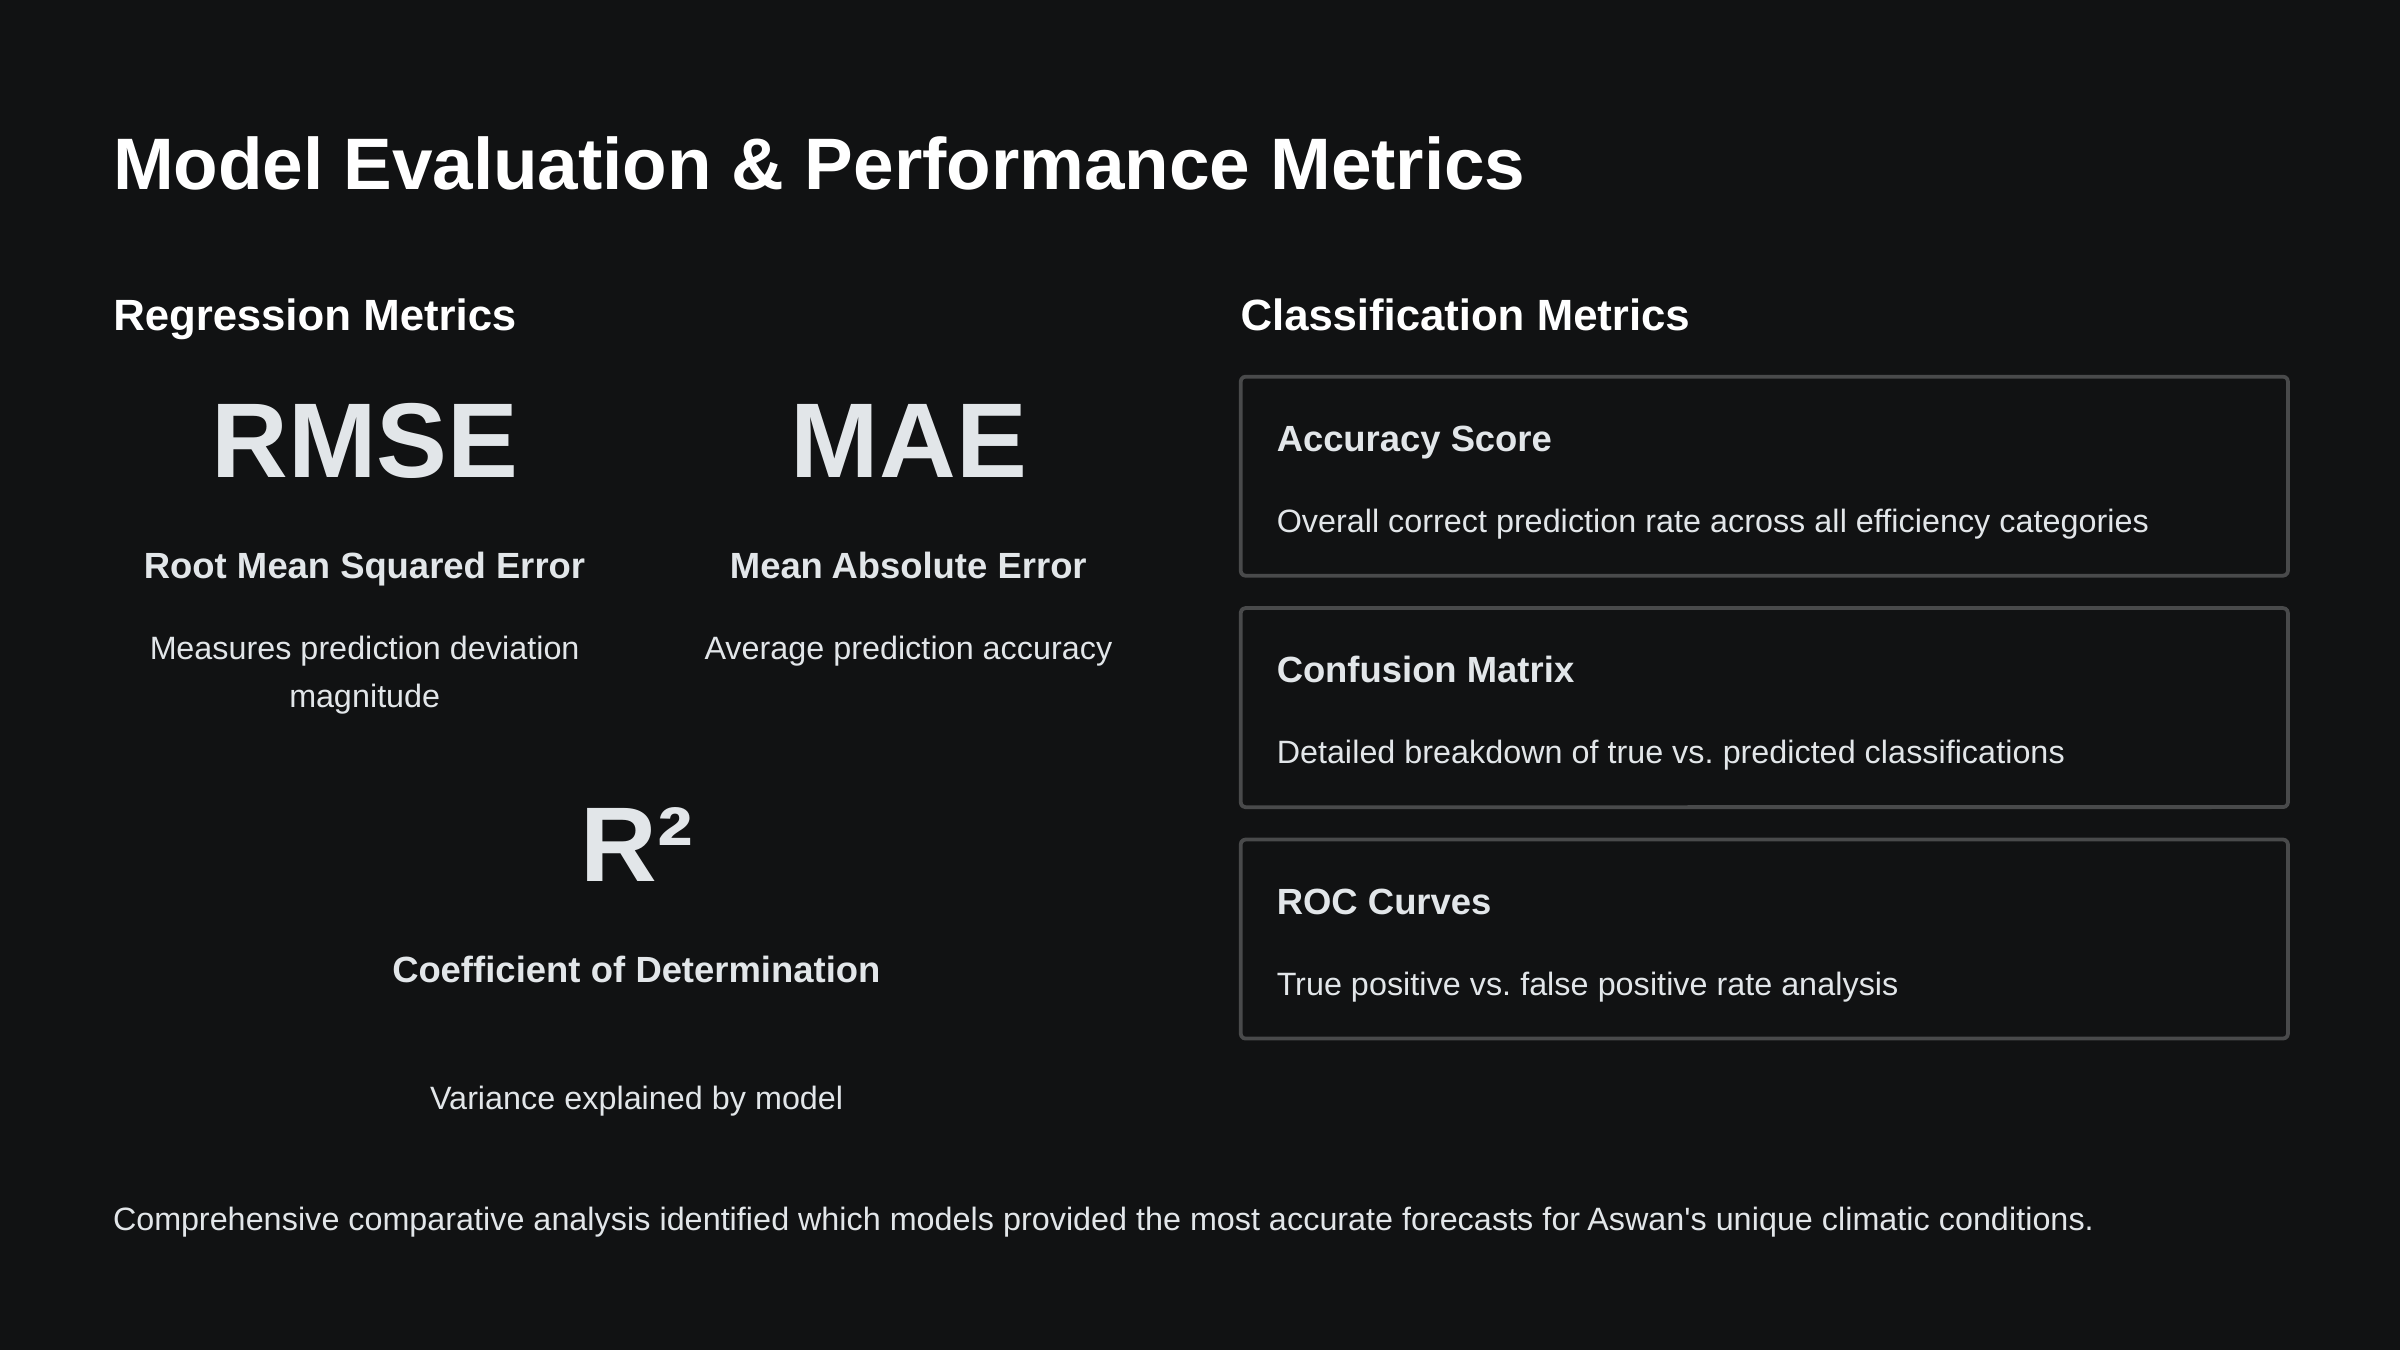

Model Evaluation & Performance Metrics
Regression Metrics
Classification Metrics

RMSE
MAE
Accuracy Score
Overall correct prediction rate across all efficiency categories
Root Mean Squared Error
Mean Absolute Error

Measures prediction deviation magnitude
Average prediction accuracy
Confusion Matrix
Detailed breakdown of true vs. predicted classifications
R²

ROC Curves
Coefficient of Determination
True positive vs. false positive rate analysis
Variance explained by model
Comprehensive comparative analysis identified which models provided the most accurate forecasts for Aswan's unique climatic conditions.